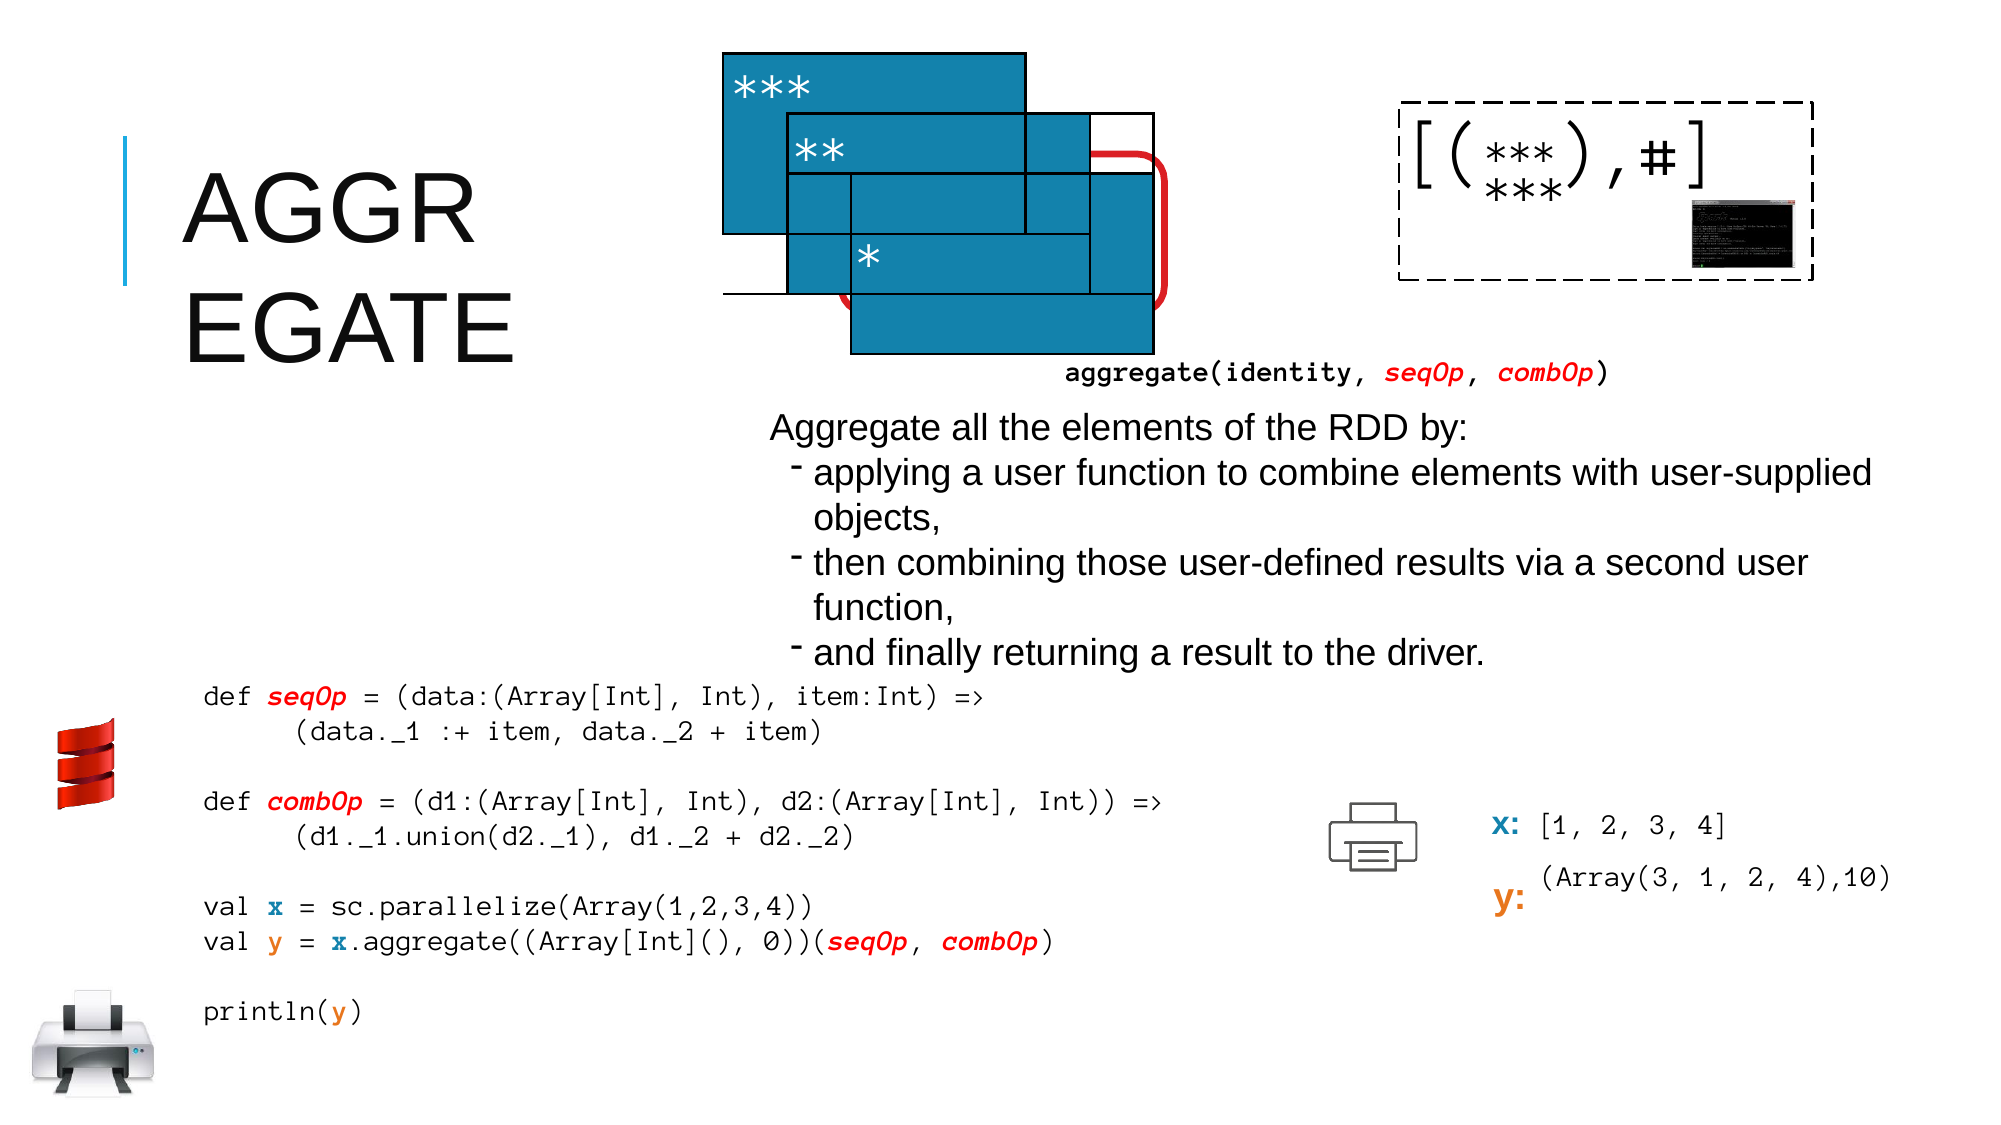

| \*\*\* |  |  |  |  |
| --- | --- | --- | --- | --- |
|  | \*\* |  |  |  |
|  |  |  |  |  |
|  |  | \* |  |  |
|  |  |  |  |  |
# [(***),#]

AGGREGATE
***

aggregate(identity, seqOp, combOp)
Aggregate all the elements of the RDD by:
applying a user function to combine elements with user-supplied objects,
then combining those user-defined results via a second user function,
and finally returning a result to the driver.
def seqOp = (data:(Array[Int], Int), item:Int) =>  (data._1 :+ item, data._2 + item)

x:  [1, 2, 3, 4]
y:
def combOp = (d1:(Array[Int], Int), d2:(Array[Int], Int)) =>  (d1._1.union(d2._1), d1._2 + d2._2)

(Array(3, 1, 2, 4),10)
val x = sc.parallelize(Array(1,2,3,4))
val y = x.aggregate((Array[Int](), 0))(seqOp, combOp)

println(y)